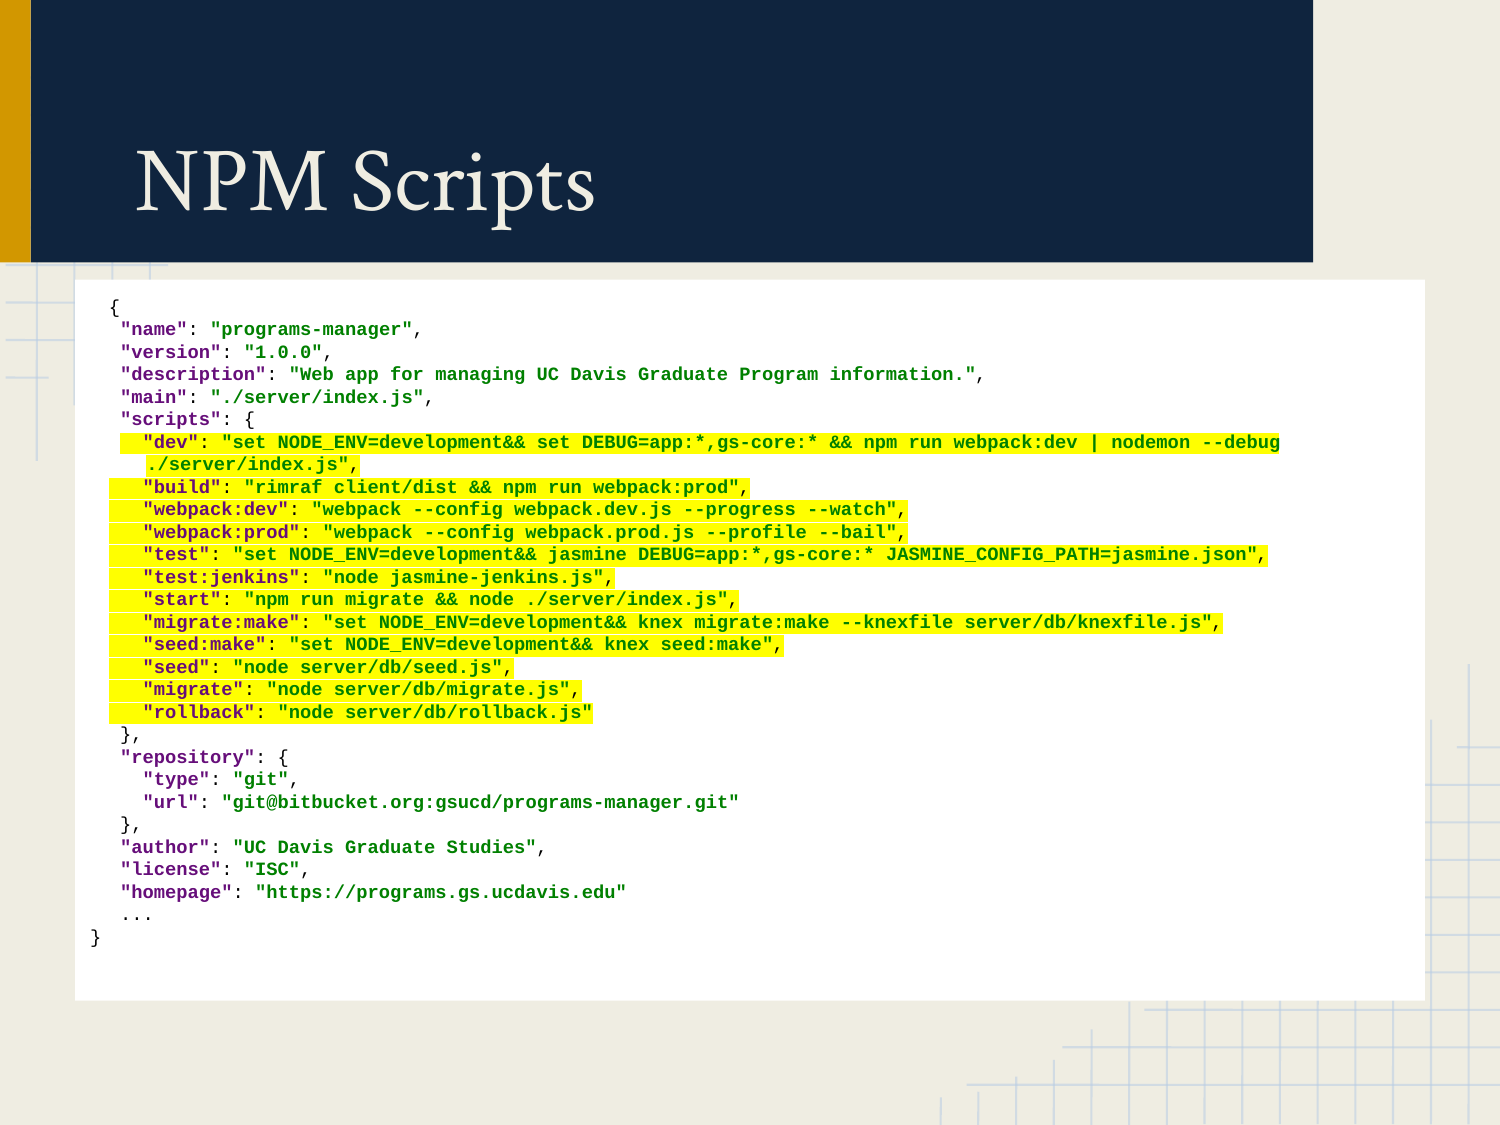

# NPM Scripts
{
 "name": "programs-manager",
 "version": "1.0.0",
 "description": "Web app for managing UC Davis Graduate Program information.",
 "main": "./server/index.js",
 "scripts": {
   "dev": "set NODE_ENV=development&& set DEBUG=app:*,gs-core:* && npm run webpack:dev | nodemon --debug ./server/index.js",
   "build": "rimraf client/dist && npm run webpack:prod",
   "webpack:dev": "webpack --config webpack.dev.js --progress --watch",
   "webpack:prod": "webpack --config webpack.prod.js --profile --bail",
   "test": "set NODE_ENV=development&& jasmine DEBUG=app:*,gs-core:* JASMINE_CONFIG_PATH=jasmine.json",
   "test:jenkins": "node jasmine-jenkins.js",
   "start": "npm run migrate && node ./server/index.js",
   "migrate:make": "set NODE_ENV=development&& knex migrate:make --knexfile server/db/knexfile.js",
   "seed:make": "set NODE_ENV=development&& knex seed:make",
   "seed": "node server/db/seed.js",
   "migrate": "node server/db/migrate.js",
   "rollback": "node server/db/rollback.js"
 },
 "repository": {
   "type": "git",
   "url": "git@bitbucket.org:gsucd/programs-manager.git"
 },
 "author": "UC Davis Graduate Studies",
 "license": "ISC",
 "homepage": "https://programs.gs.ucdavis.edu"
 ...
}